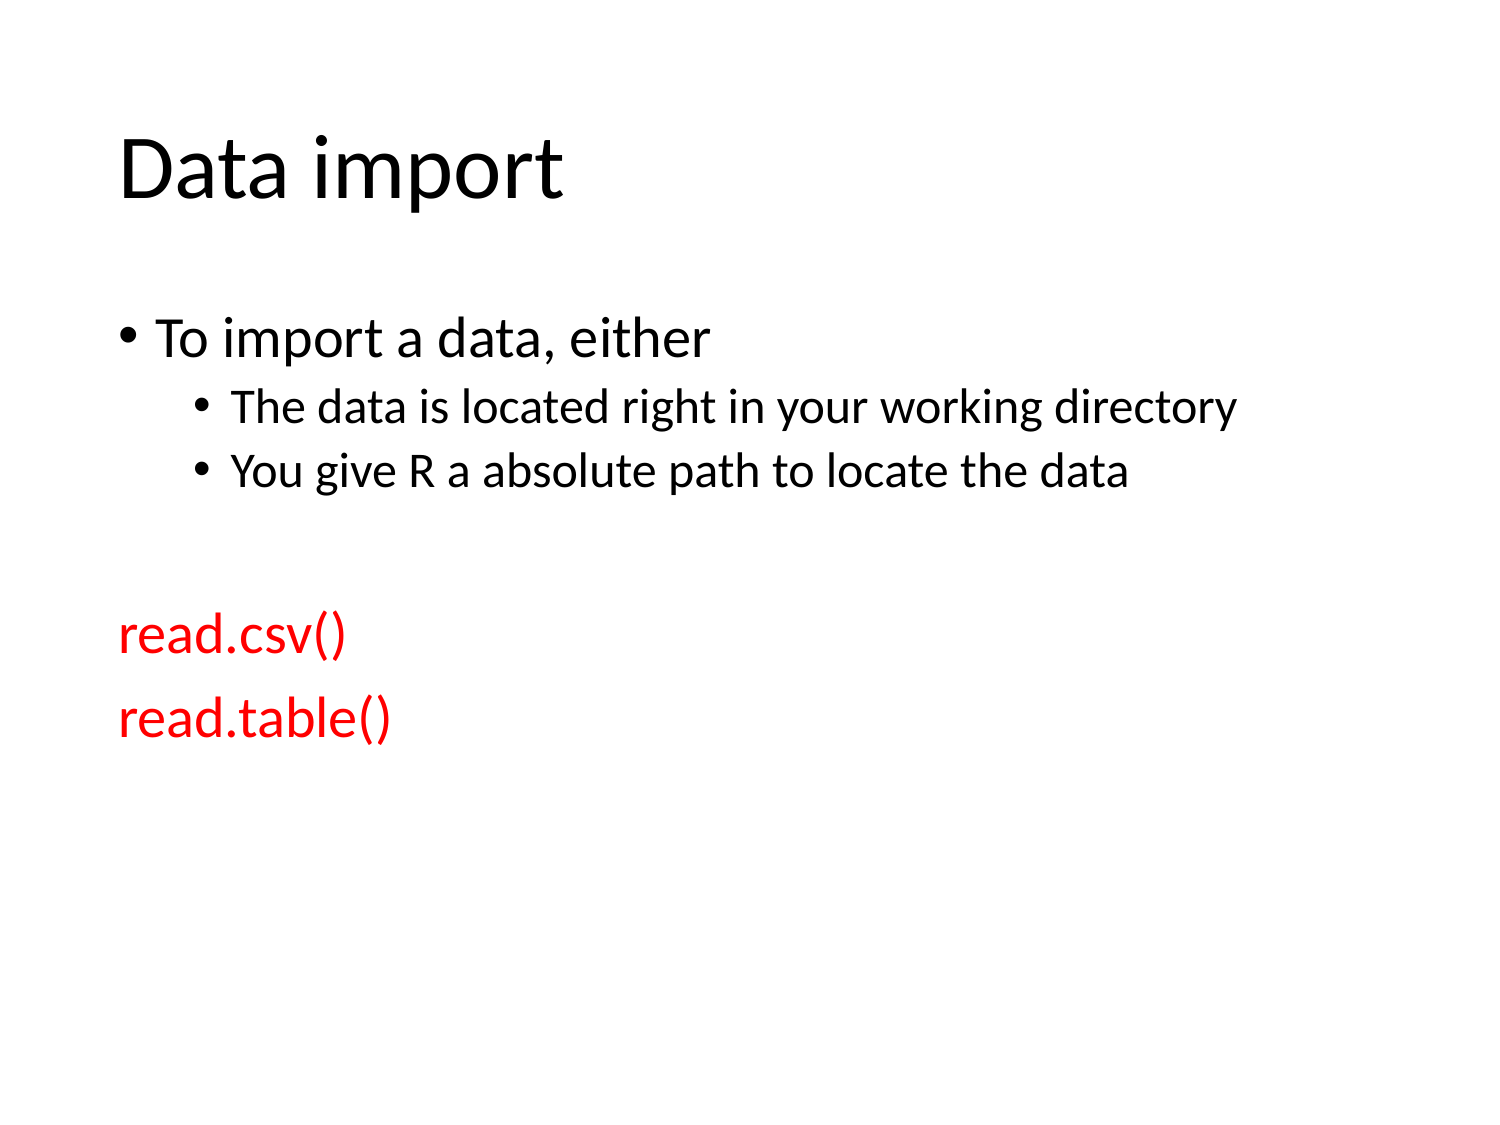

# Data import
To import a data, either
The data is located right in your working directory
You give R a absolute path to locate the data

read.csv()
read.table()